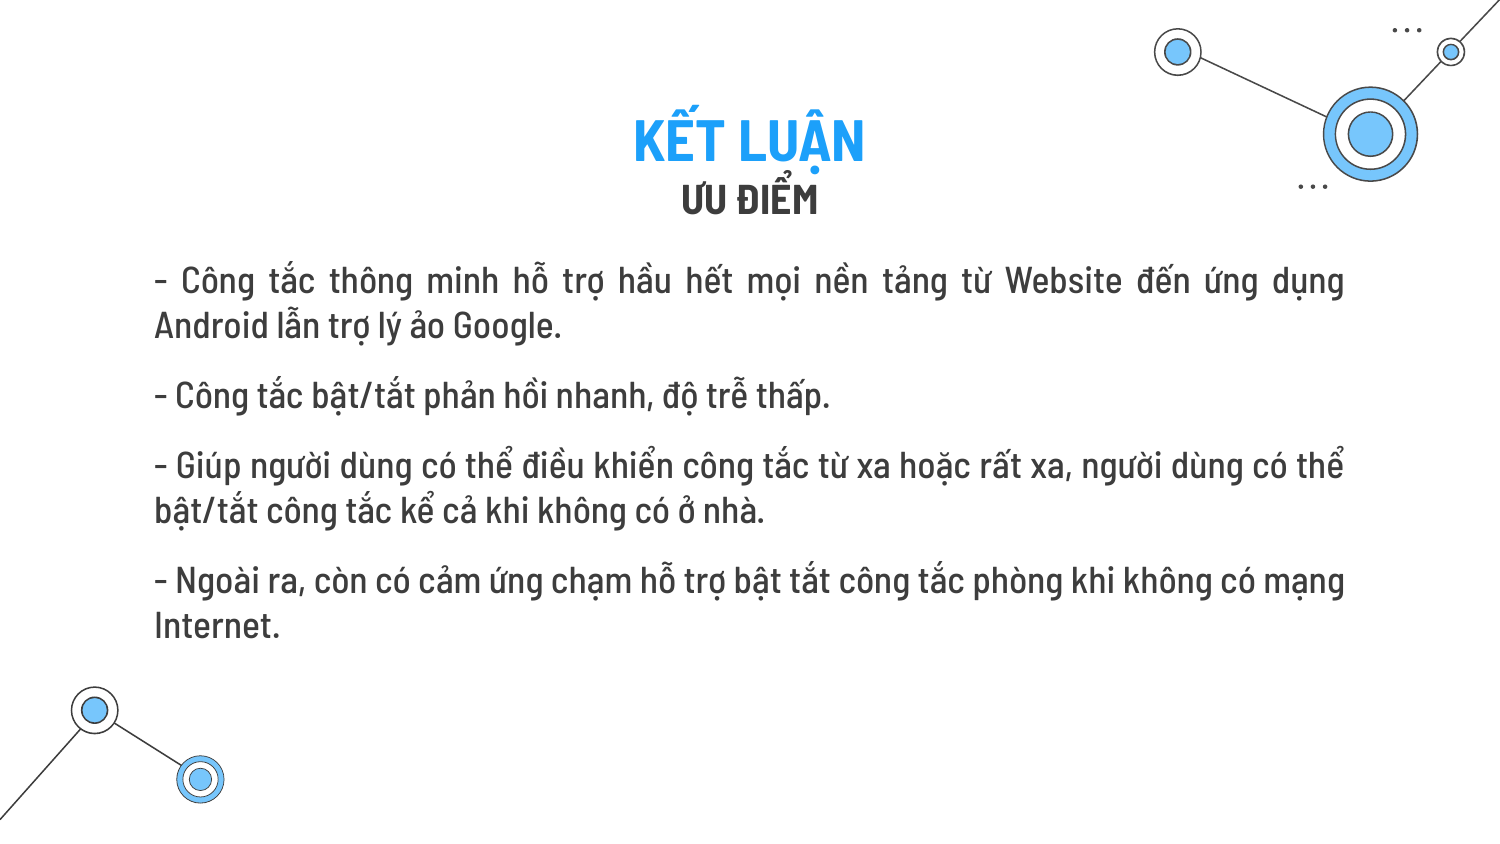

KẾT LUẬN
ƯU ĐIỂM
- Công tắc thông minh hỗ trợ hầu hết mọi nền tảng từ Website đến ứng dụng Android lẫn trợ lý ảo Google.
- Công tắc bật/tắt phản hồi nhanh, độ trễ thấp.
- Giúp người dùng có thể điều khiển công tắc từ xa hoặc rất xa, người dùng có thể bật/tắt công tắc kể cả khi không có ở nhà.
- Ngoài ra, còn có cảm ứng chạm hỗ trợ bật tắt công tắc phòng khi không có mạng Internet.